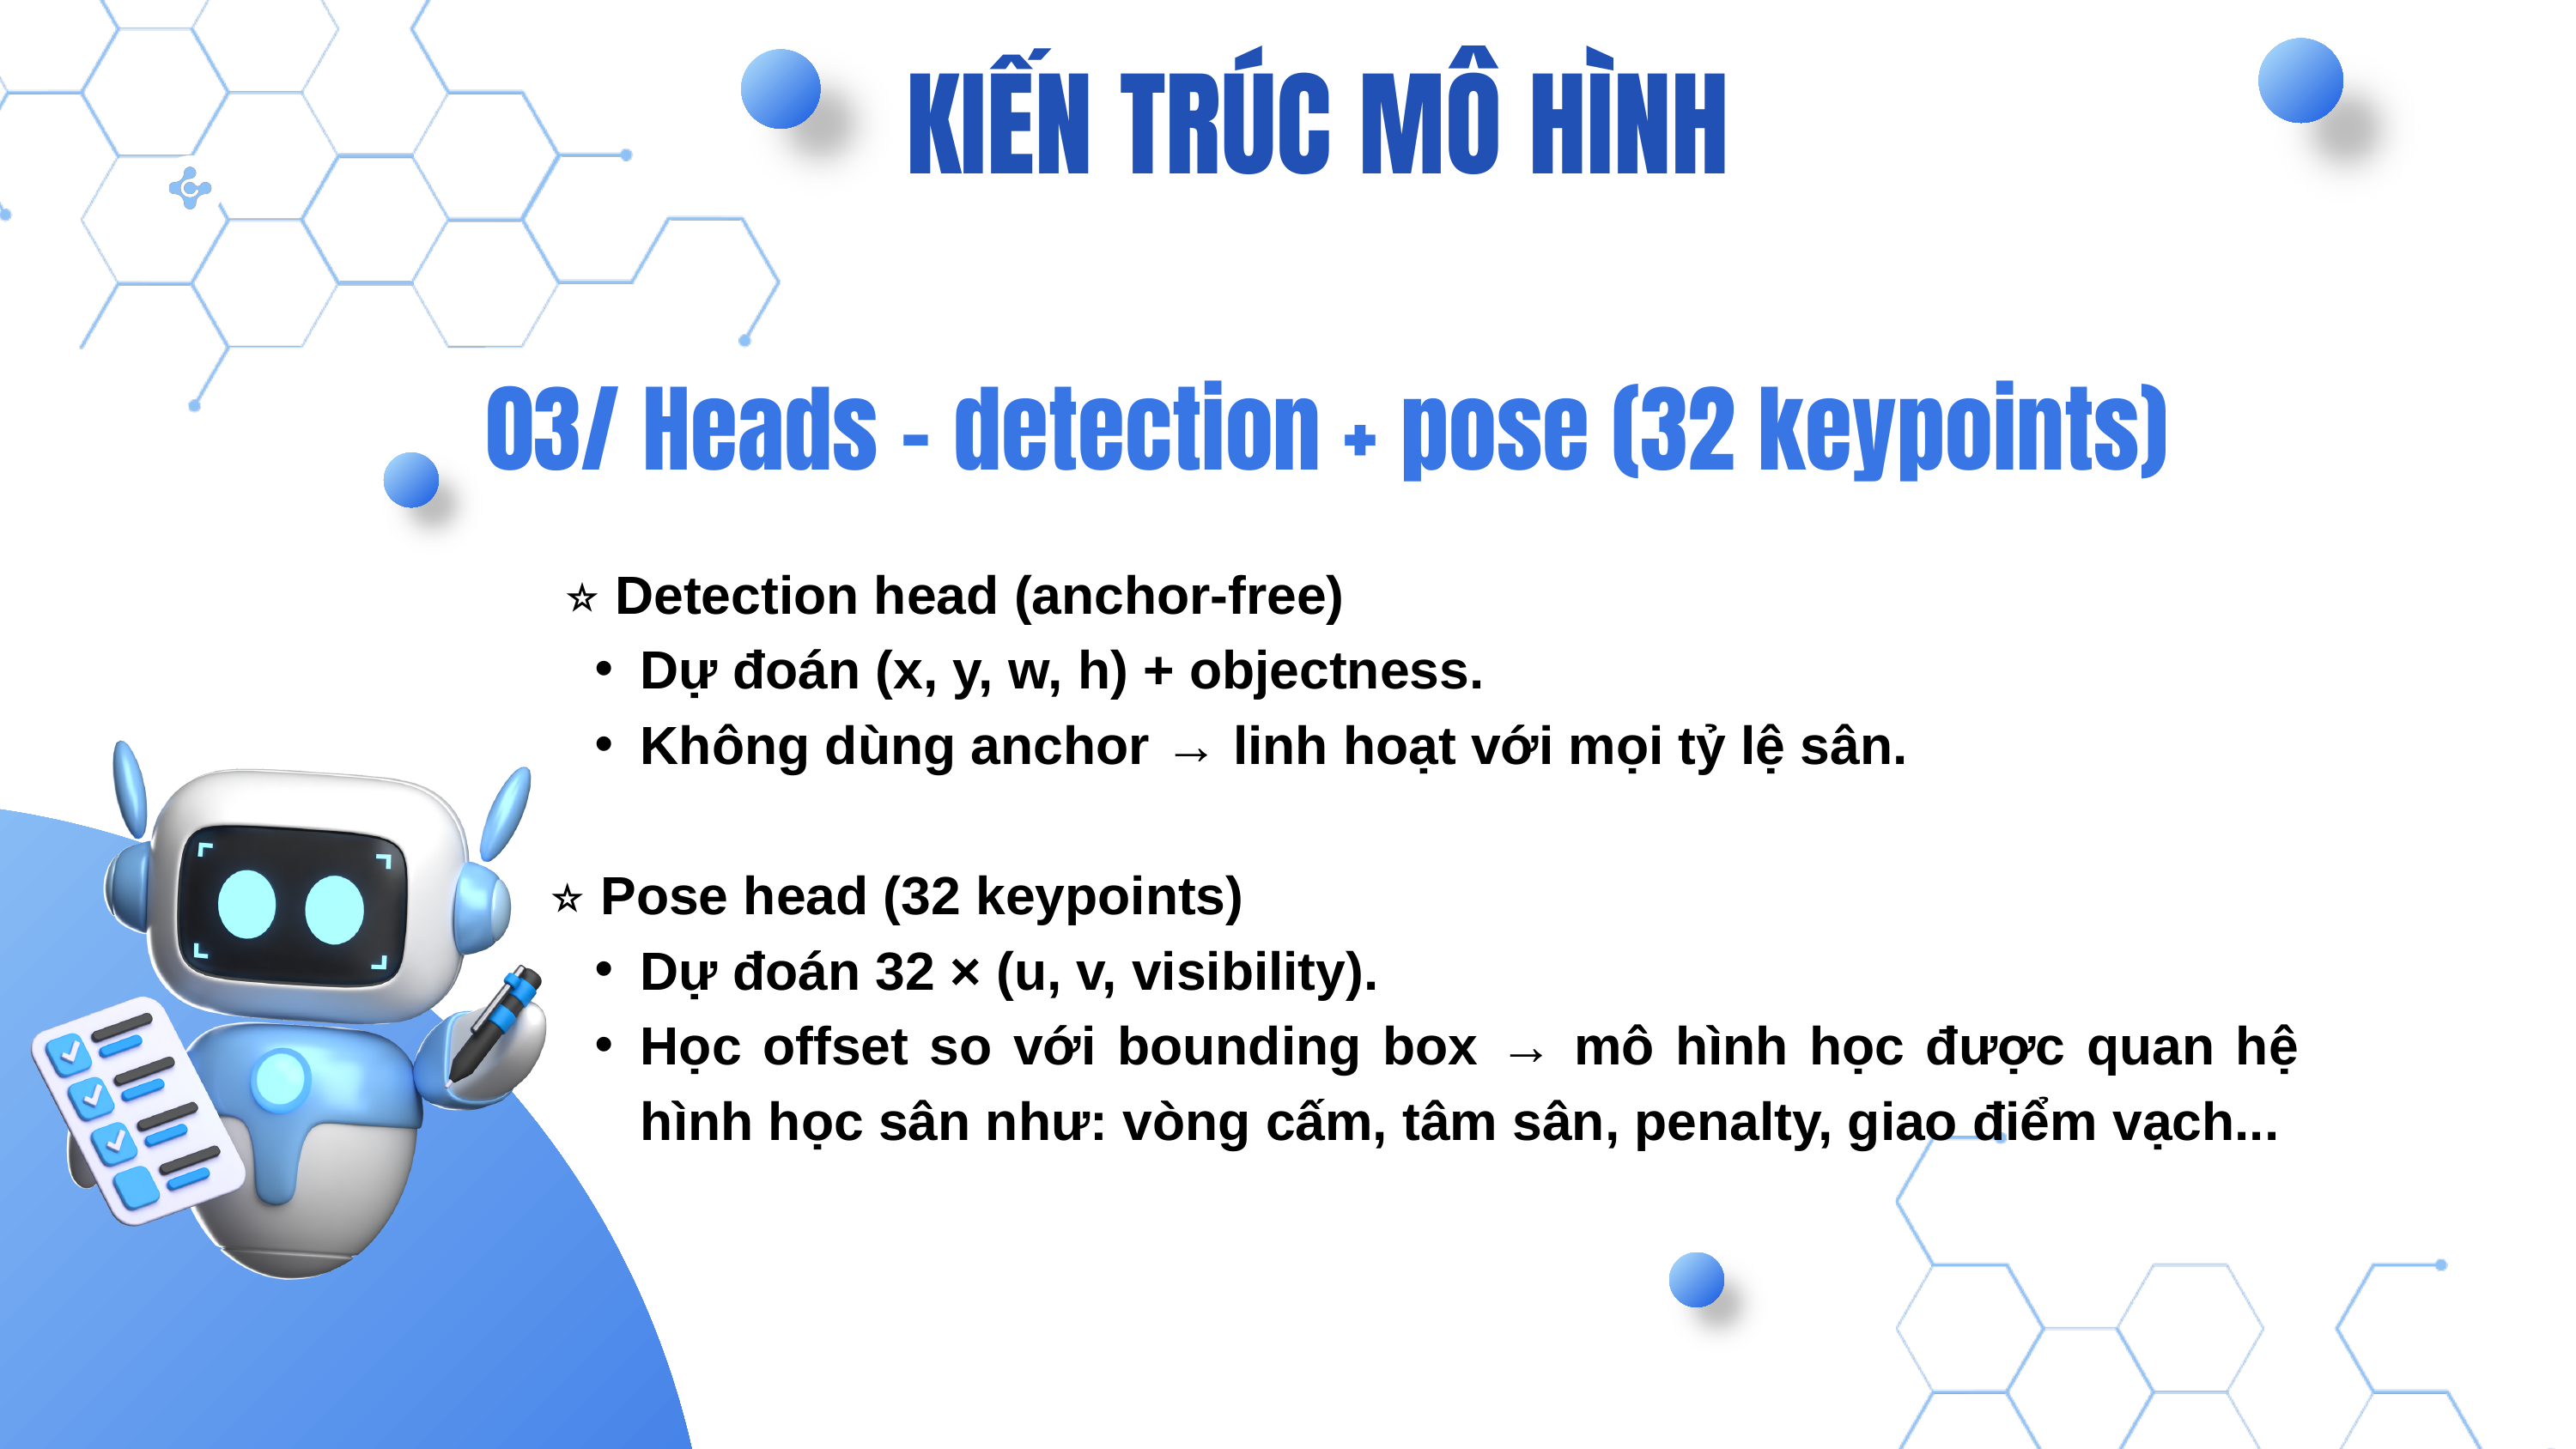

KIẾN TRÚC MÔ HÌNH

03/ Heads – detection + pose (32 keypoints)

 ⭐ Detection head (anchor-free)
Dự đoán (x, y, w, h) + objectness.
Không dùng anchor → linh hoạt với mọi tỷ lệ sân.

⭐ Pose head (32 keypoints)
Dự đoán 32 × (u, v, visibility).
Học offset so với bounding box → mô hình học được quan hệ hình học sân như: vòng cấm, tâm sân, penalty, giao điểm vạch...